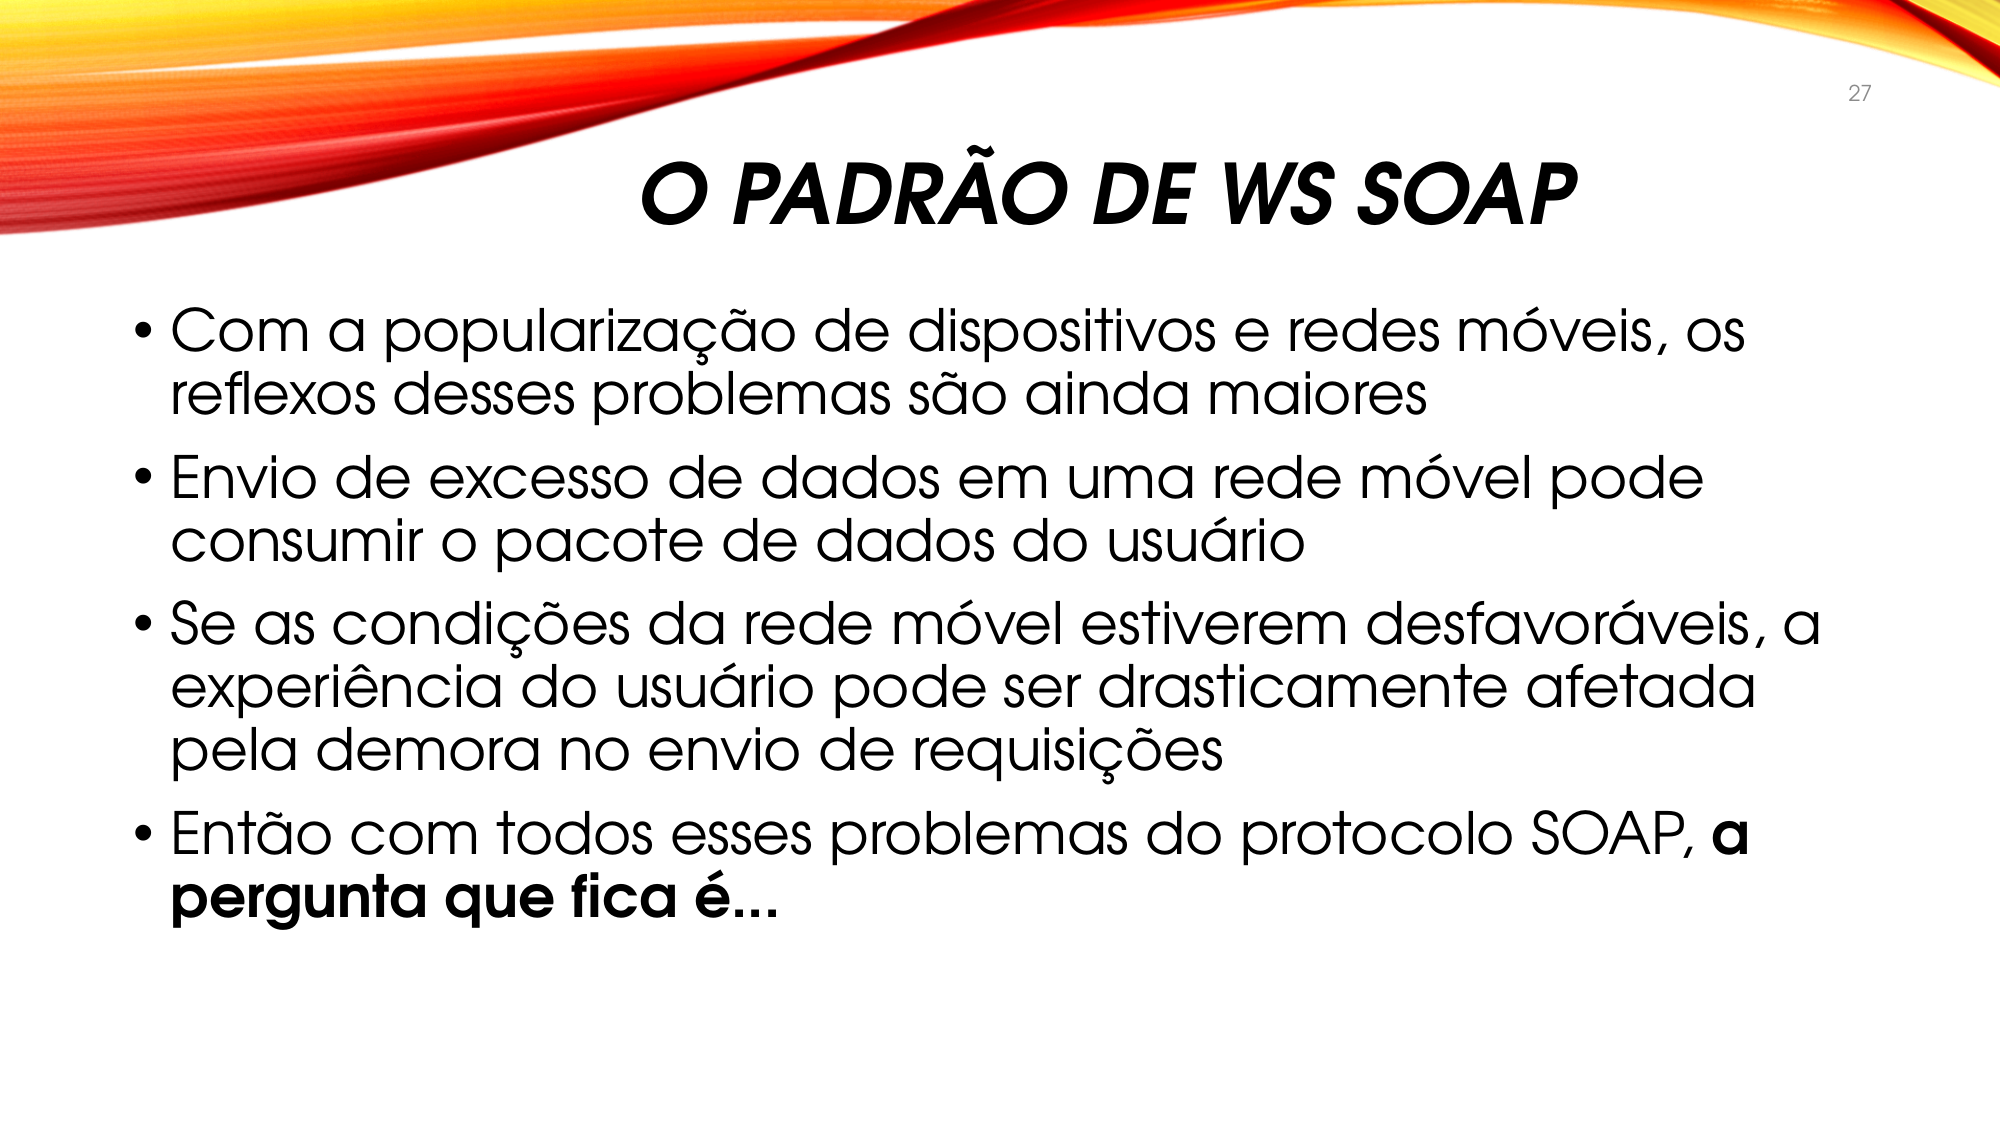

27
# O padrão de ws soap
Com a popularização de dispositivos e redes móveis, os reflexos desses problemas são ainda maiores
Envio de excesso de dados em uma rede móvel pode consumir o pacote de dados do usuário
Se as condições da rede móvel estiverem desfavoráveis, a experiência do usuário pode ser drasticamente afetada pela demora no envio de requisições
Então com todos esses problemas do protocolo SOAP, a pergunta que fica é...